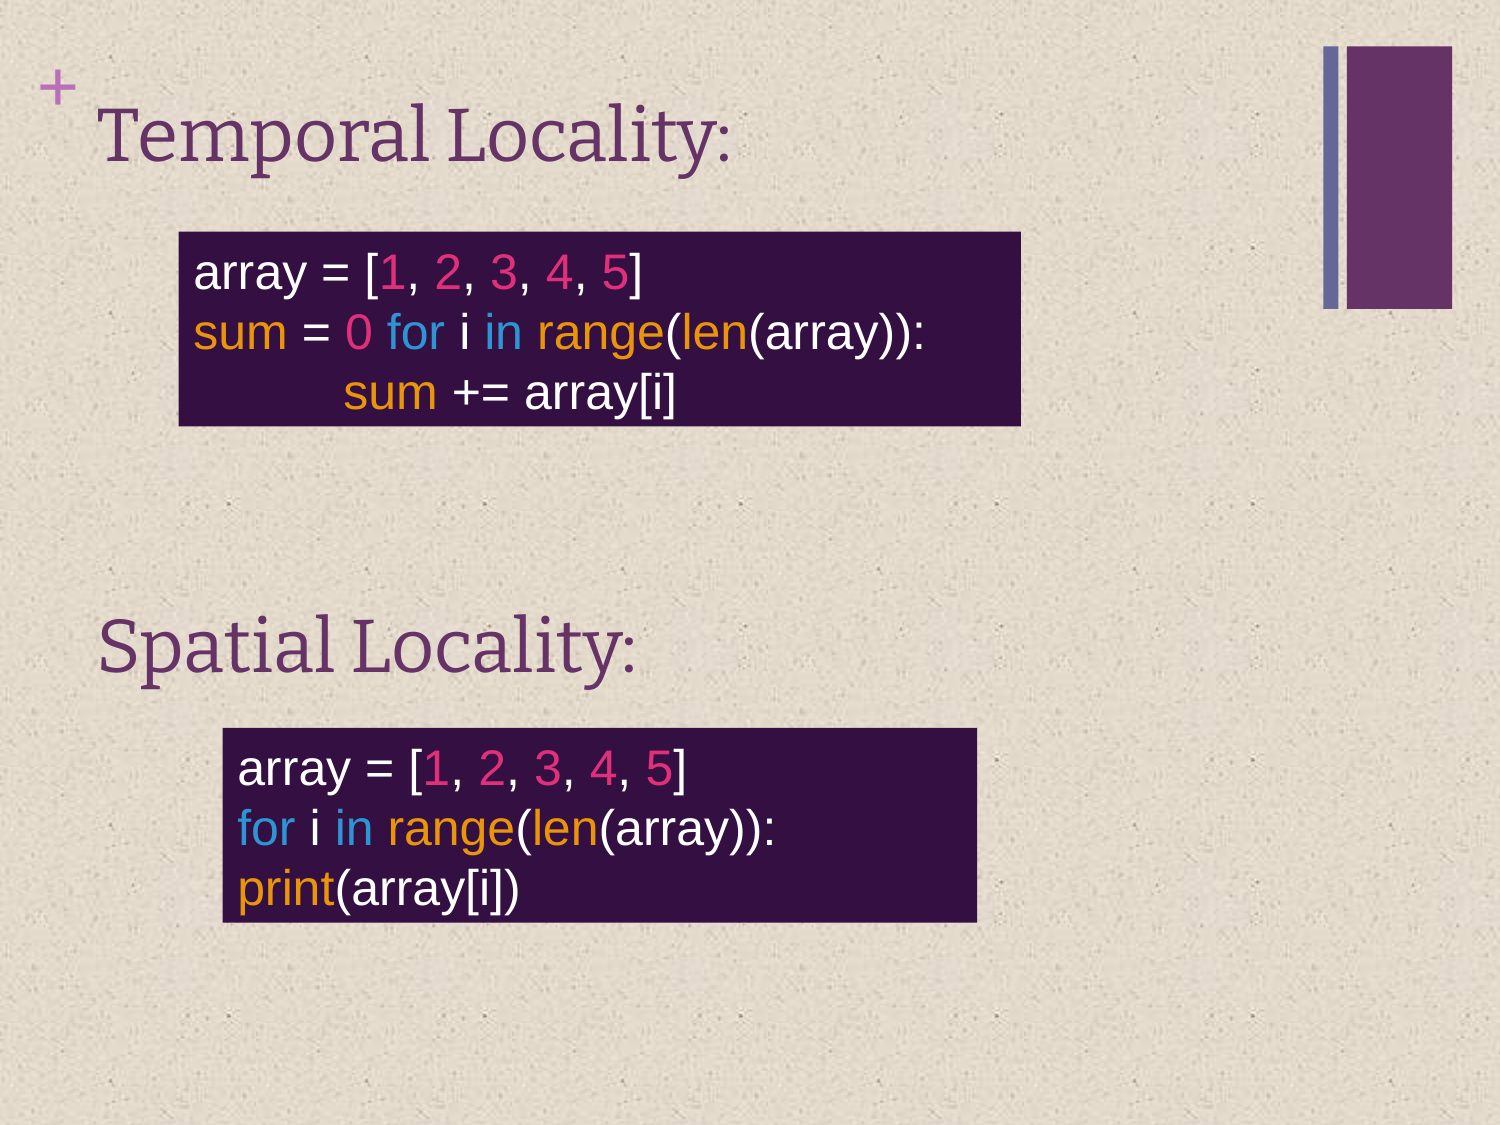

# Temporal Locality:
array = [1, 2, 3, 4, 5]
sum = 0 for i in range(len(array)):
	sum += array[i]
Spatial Locality:
array = [1, 2, 3, 4, 5]
for i in range(len(array)): 	print(array[i])